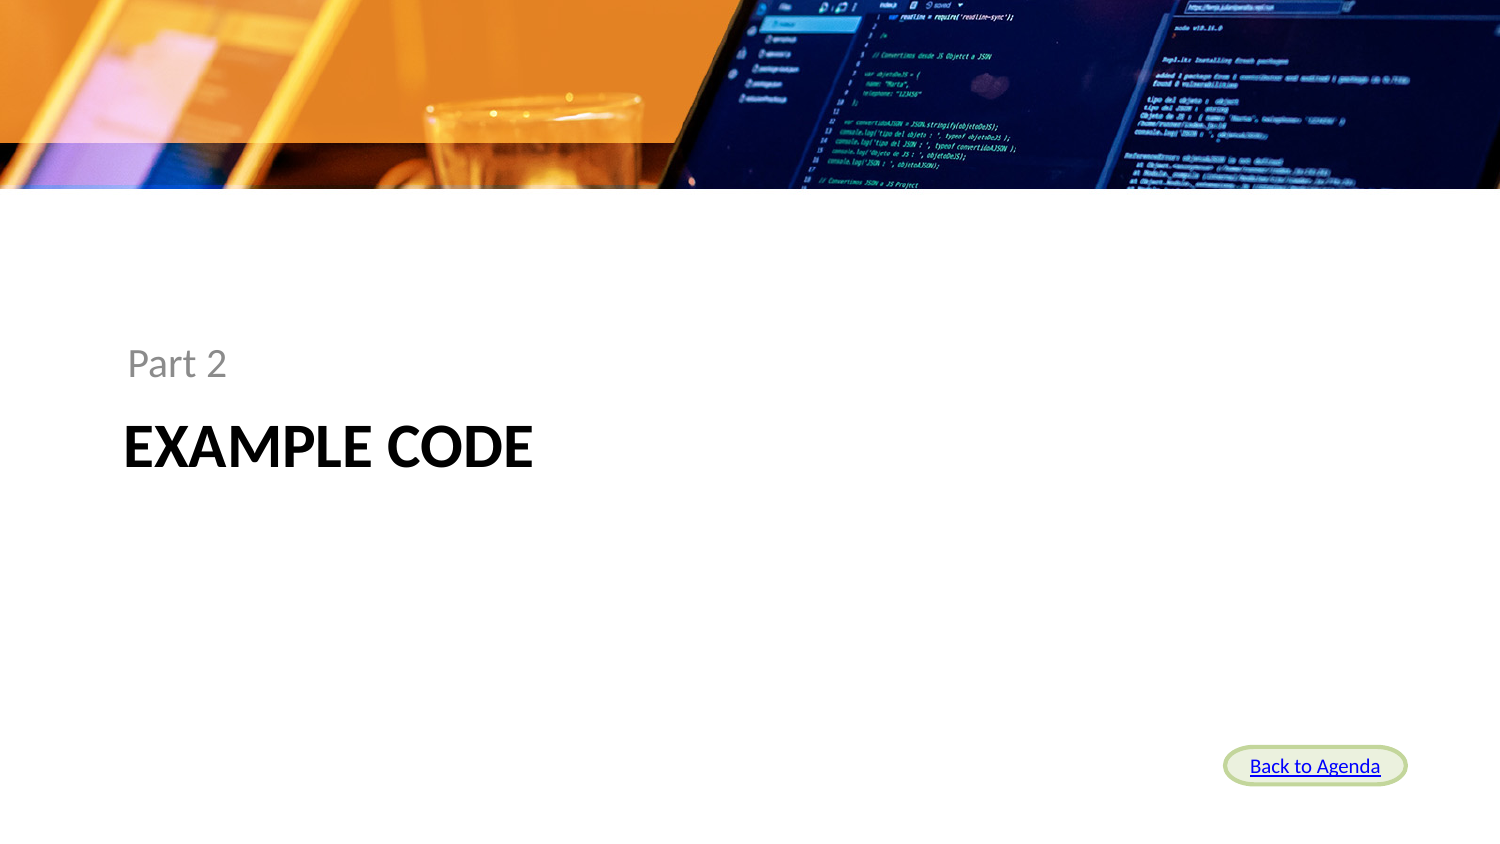

Part 2
# Example Code
Back to Agenda